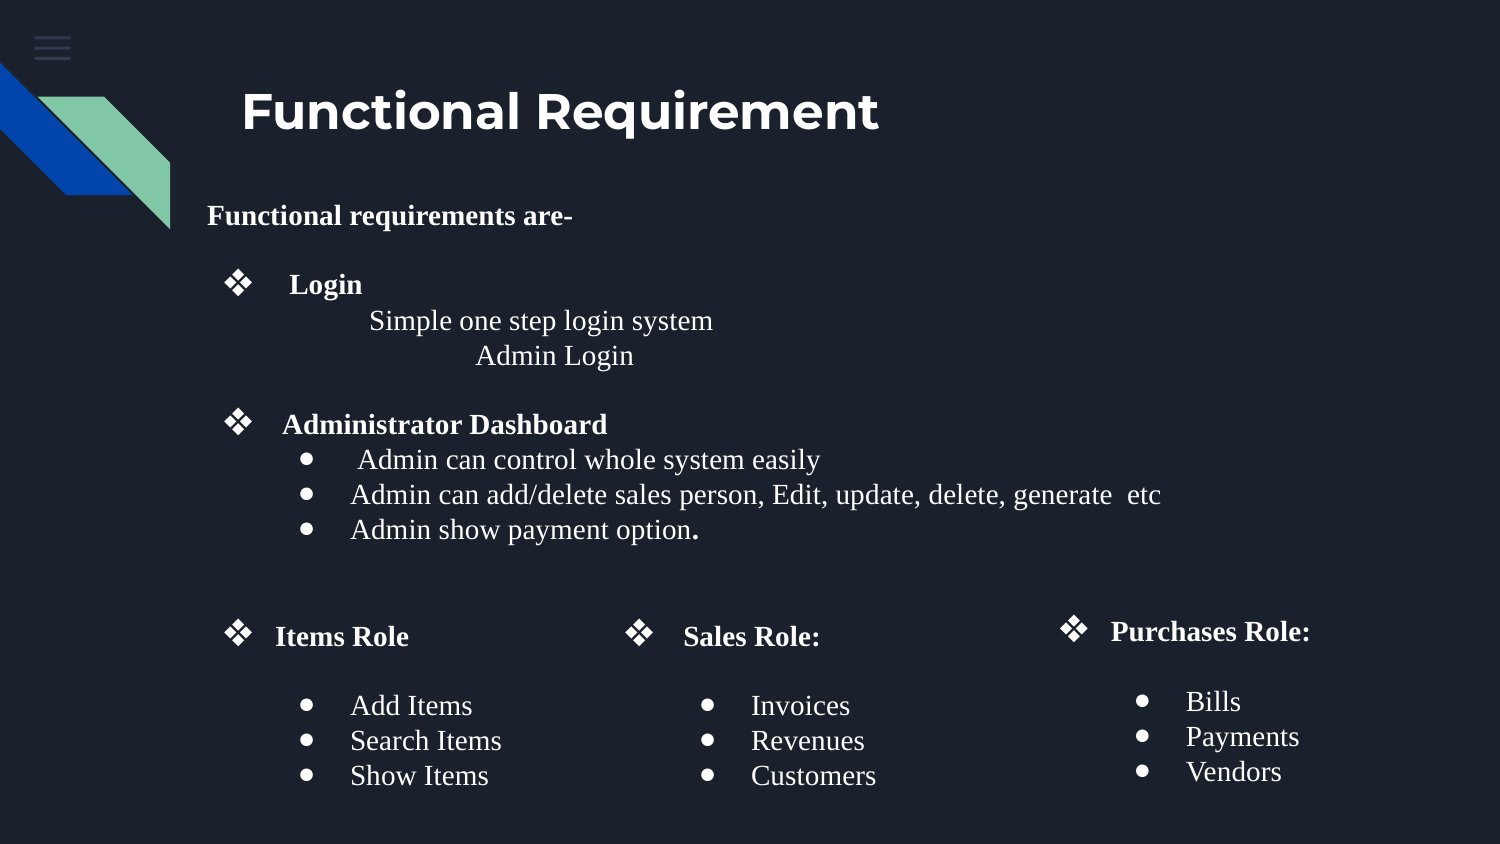

# Functional Requirement
 Functional requirements are-

  Login
             Simple one step login system
                                      Admin Login

 Administrator Dashboard
 Admin can control whole system easily
Admin can add/delete sales person, Edit, update, delete, generate  etc
Admin show payment option.

Purchases Role:

Bills
Payments
Vendors

Items Role

Add Items
Search Items
Show Items

 Sales Role:

Invoices
Revenues
Customers